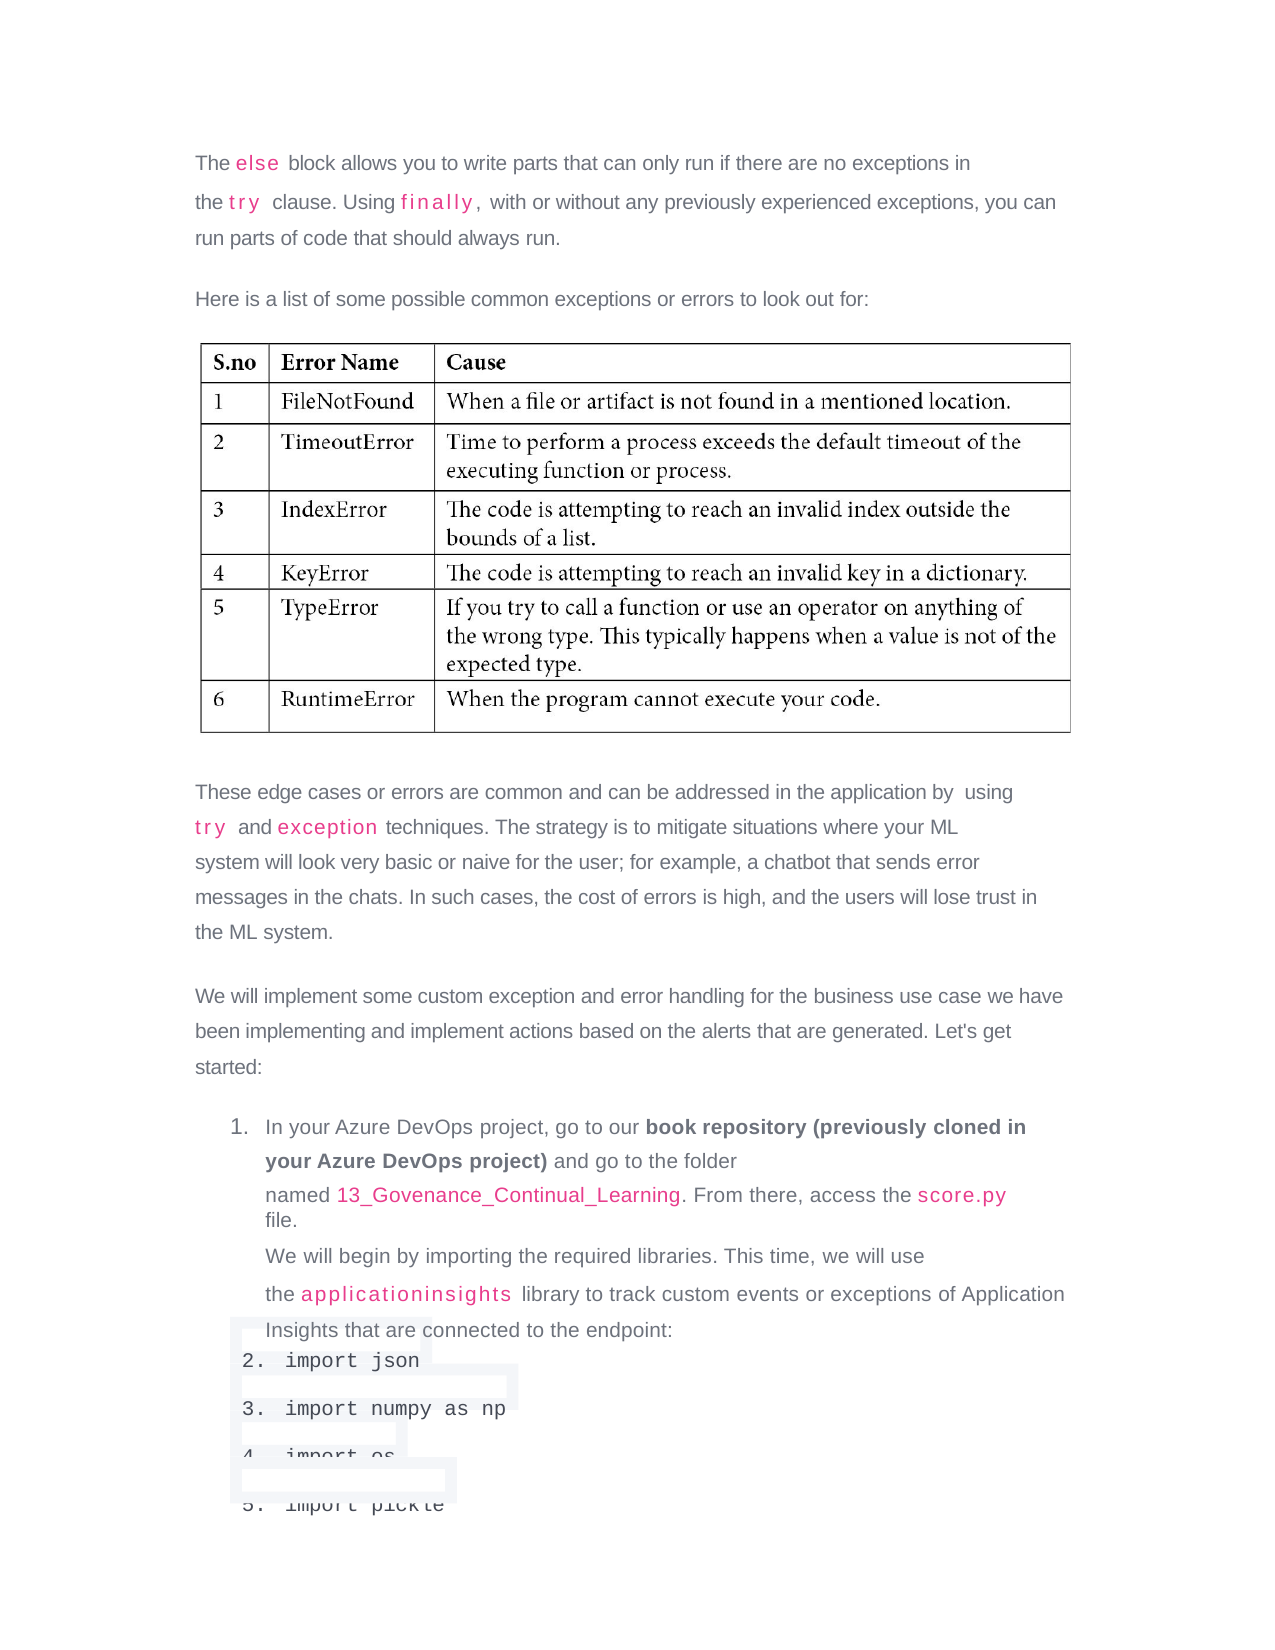

The else block allows you to write parts that can only run if there are no exceptions in
the try clause. Using finally, with or without any previously experienced exceptions, you can  run parts of code that should always run.

Here is a list of some possible common exceptions or errors to look out for:

These edge cases or errors are common and can be addressed in the application by  using try and exception techniques. The strategy is to mitigate situations where your ML  system will look very basic or naive for the user; for example, a chatbot that sends error
messages in the chats. In such cases, the cost of errors is high, and the users will lose trust in  the ML system.

We will implement some custom exception and error handling for the business use case we have  been implementing and implement actions based on the alerts that are generated. Let's get  started:

In your Azure DevOps project, go to our book repository (previously cloned in  your Azure DevOps project) and go to the folder
named 13_Govenance_Continual_Learning. From there, access the score.py file.
We will begin by importing the required libraries. This time, we will use
the applicationinsights library to track custom events or exceptions of Application  Insights that are connected to the endpoint:
import json

import numpy as np

import os

import pickle